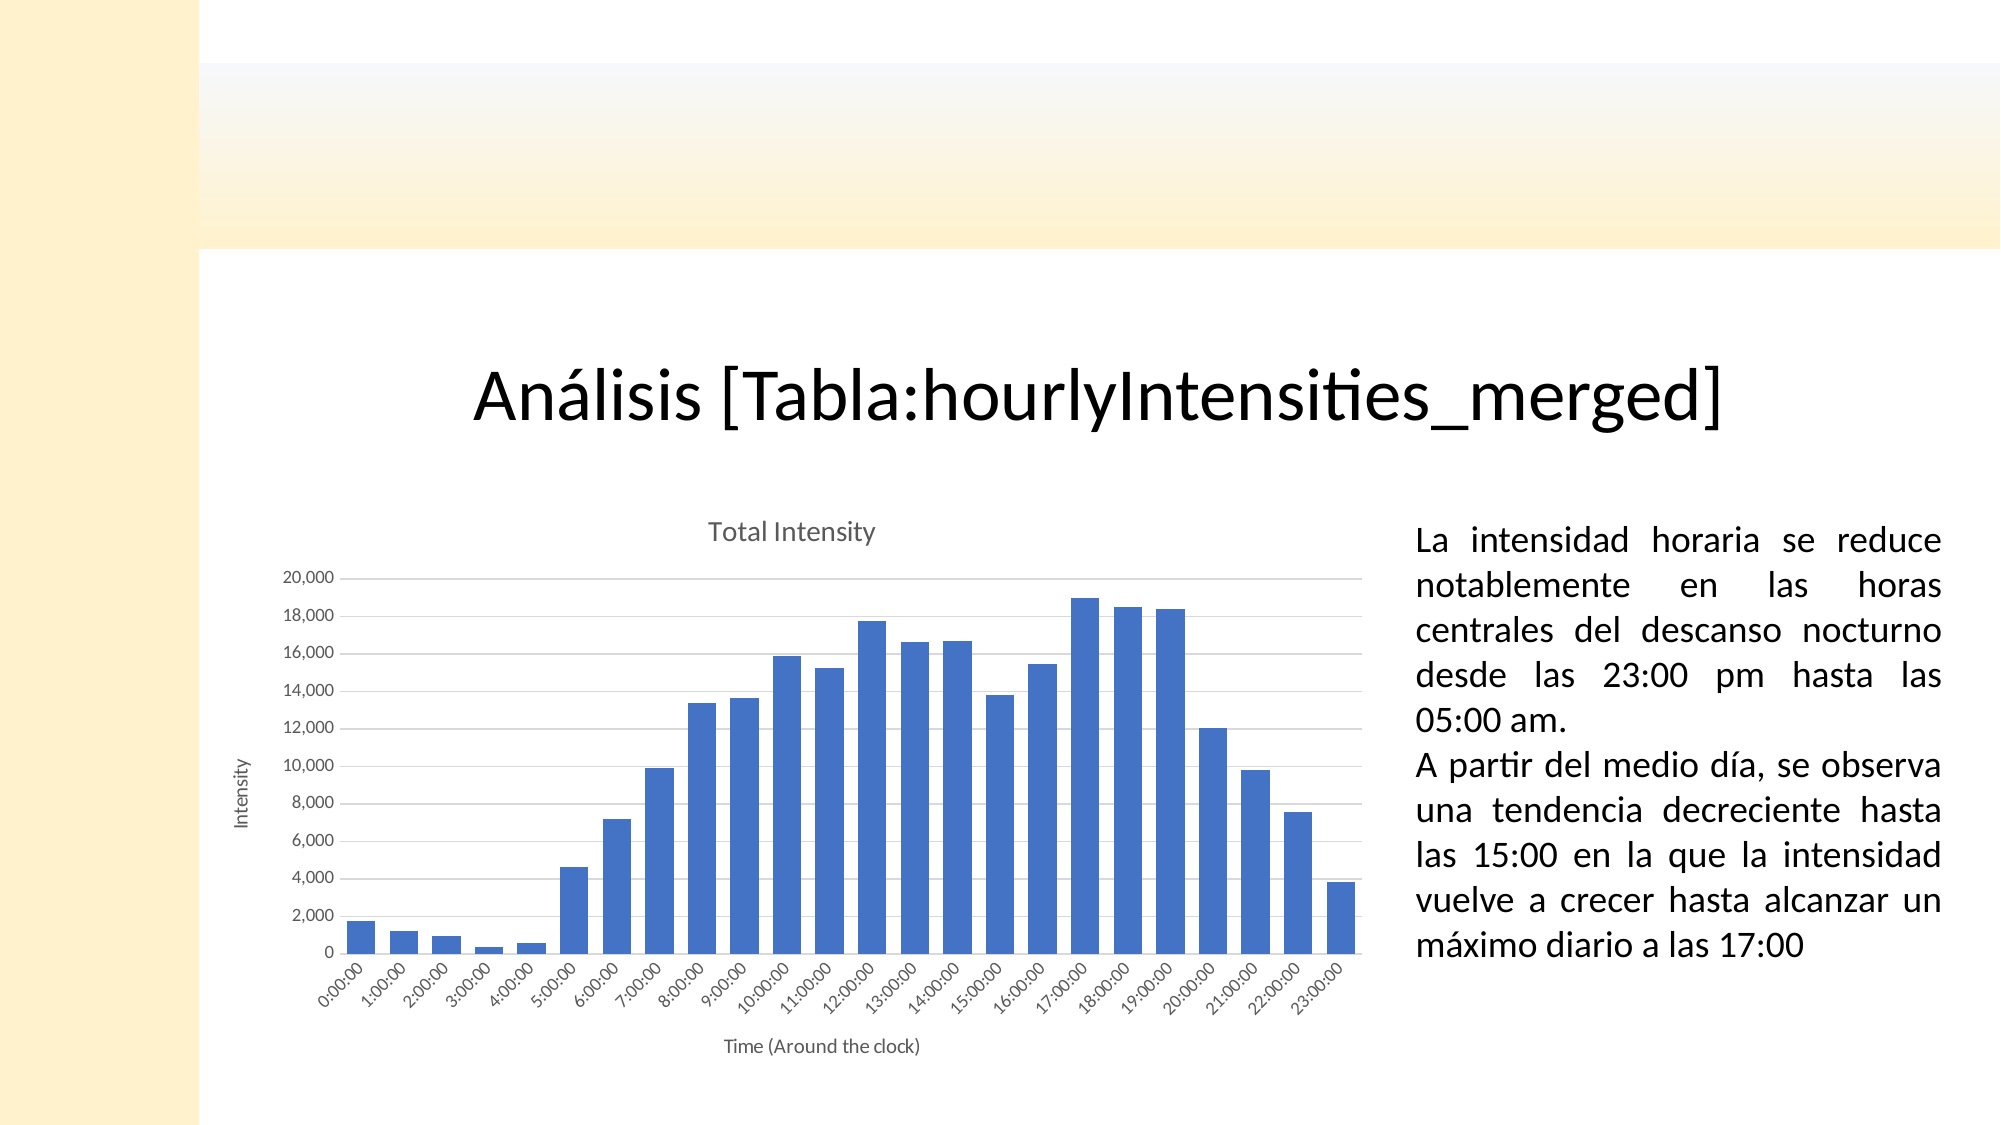

Análisis [Tabla:hourlyIntensities_merged]

### Chart: Total Intensity

| Category |  |
|---|---|
| 0 | 1767.0 |
| 4.1666666666666664E-2 | 1219.0 |
| 8.3333333333333329E-2 | 921.0 |
| 0.125 | 386.0 |
| 0.16666666666666666 | 580.0 |
| 0.20833333333333334 | 4609.0 |
| 0.25 | 7205.0 |
| 0.29166666666666669 | 9915.0 |
| 0.33333333333333331 | 13383.0 |
| 0.375 | 13645.0 |
| 0.41666666666666669 | 15905.0 |
| 0.45833333333333331 | 15248.0 |
| 0.5 | 17751.0 |
| 0.54166666666666663 | 16667.0 |
| 0.58333333333333337 | 16681.0 |
| 0.625 | 13819.0 |
| 0.66666666666666663 | 15490.0 |
| 0.70833333333333337 | 18995.0 |
| 0.75 | 18518.0 |
| 0.79166666666666663 | 18430.0 |
| 0.83333333333333337 | 12035.0 |
| 0.875 | 9821.0 |
| 0.91666666666666663 | 7568.0 |
| 0.95833333333333337 | 3817.0 |
La intensidad horaria se reduce notablemente en las horas centrales del descanso nocturno desde las 23:00 pm hasta las 05:00 am.
A partir del medio día, se observa una tendencia decreciente hasta las 15:00 en la que la intensidad vuelve a crecer hasta alcanzar un máximo diario a las 17:00